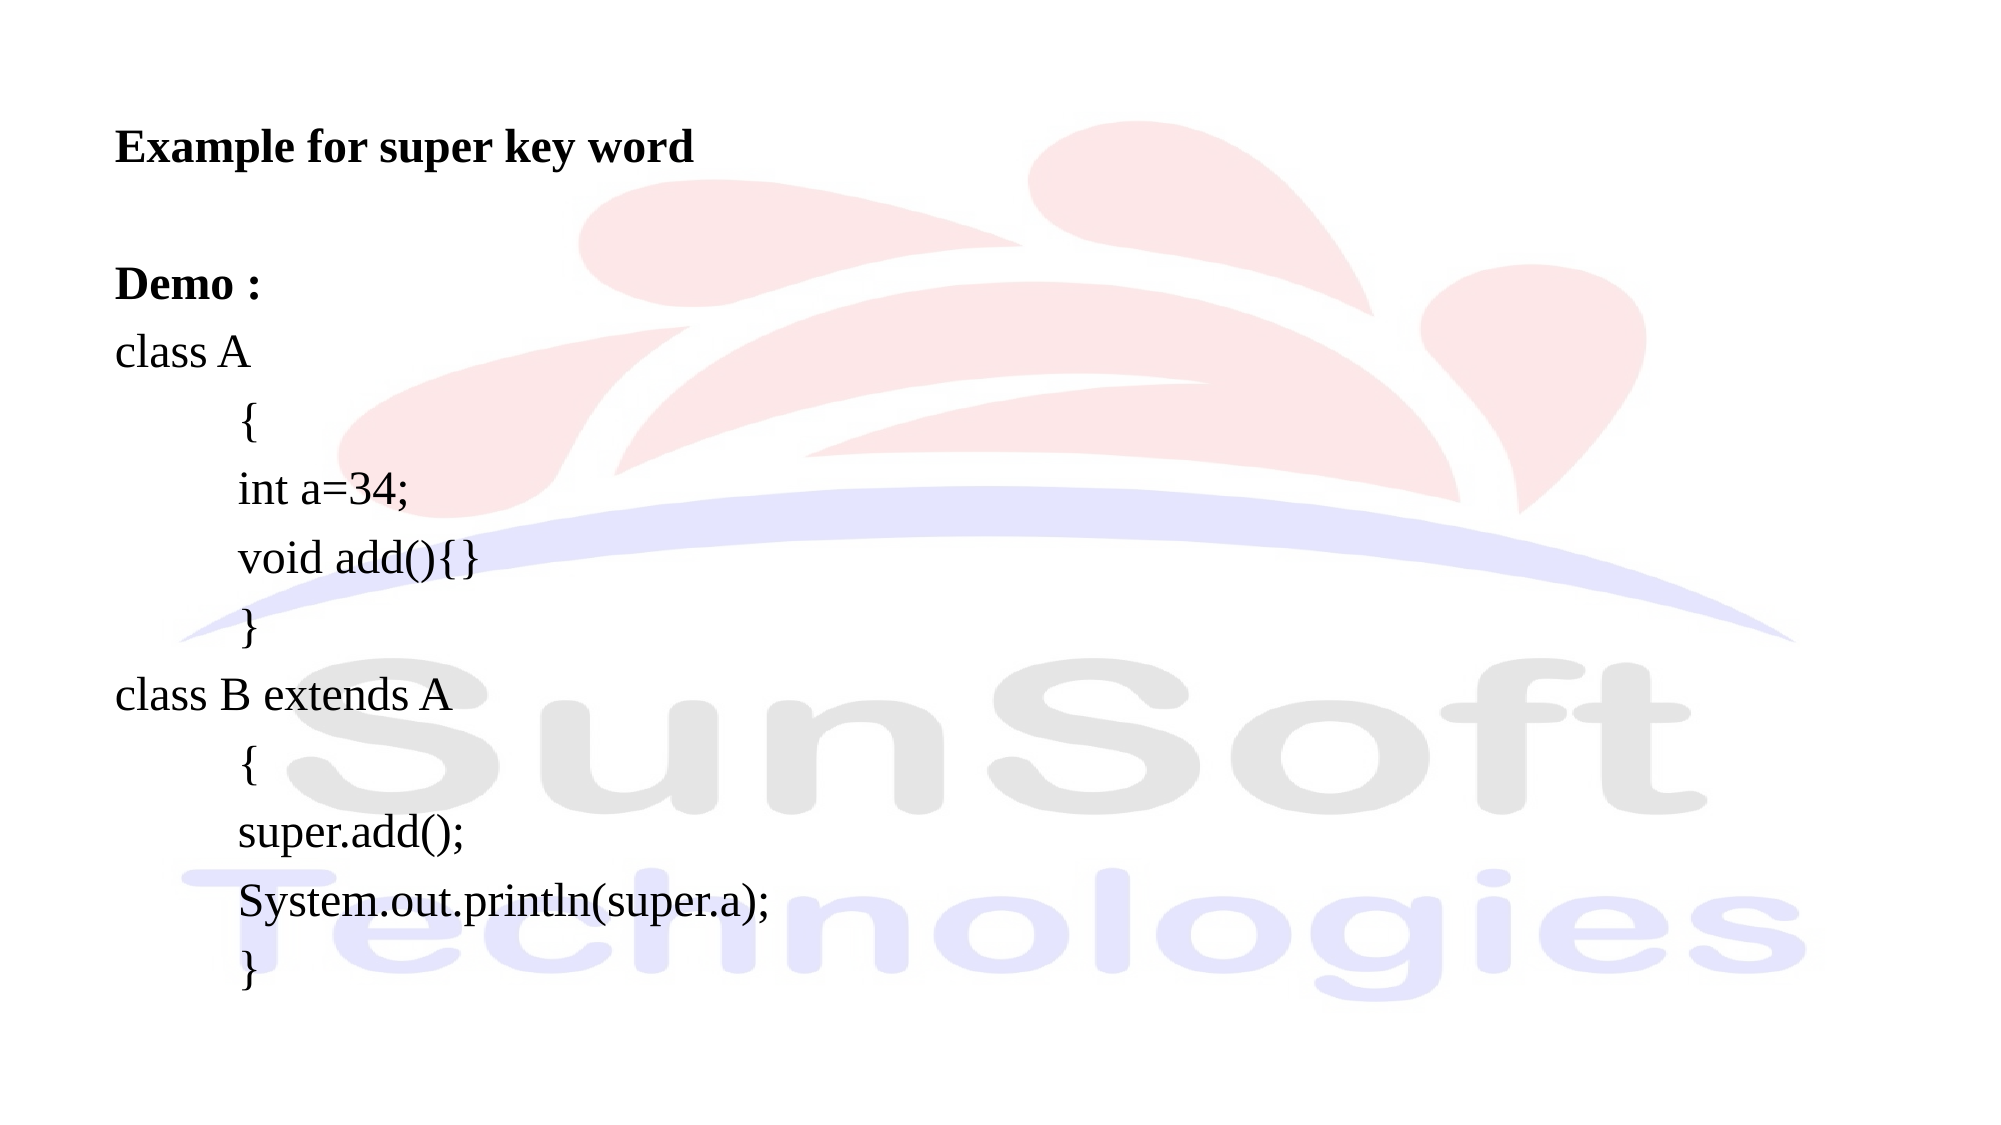

Example for super key word

Demo :
class A
	{
		int a=34;
		void add(){}
	}
class B extends A
	{
		super.add();
		System.out.println(super.a);
	}